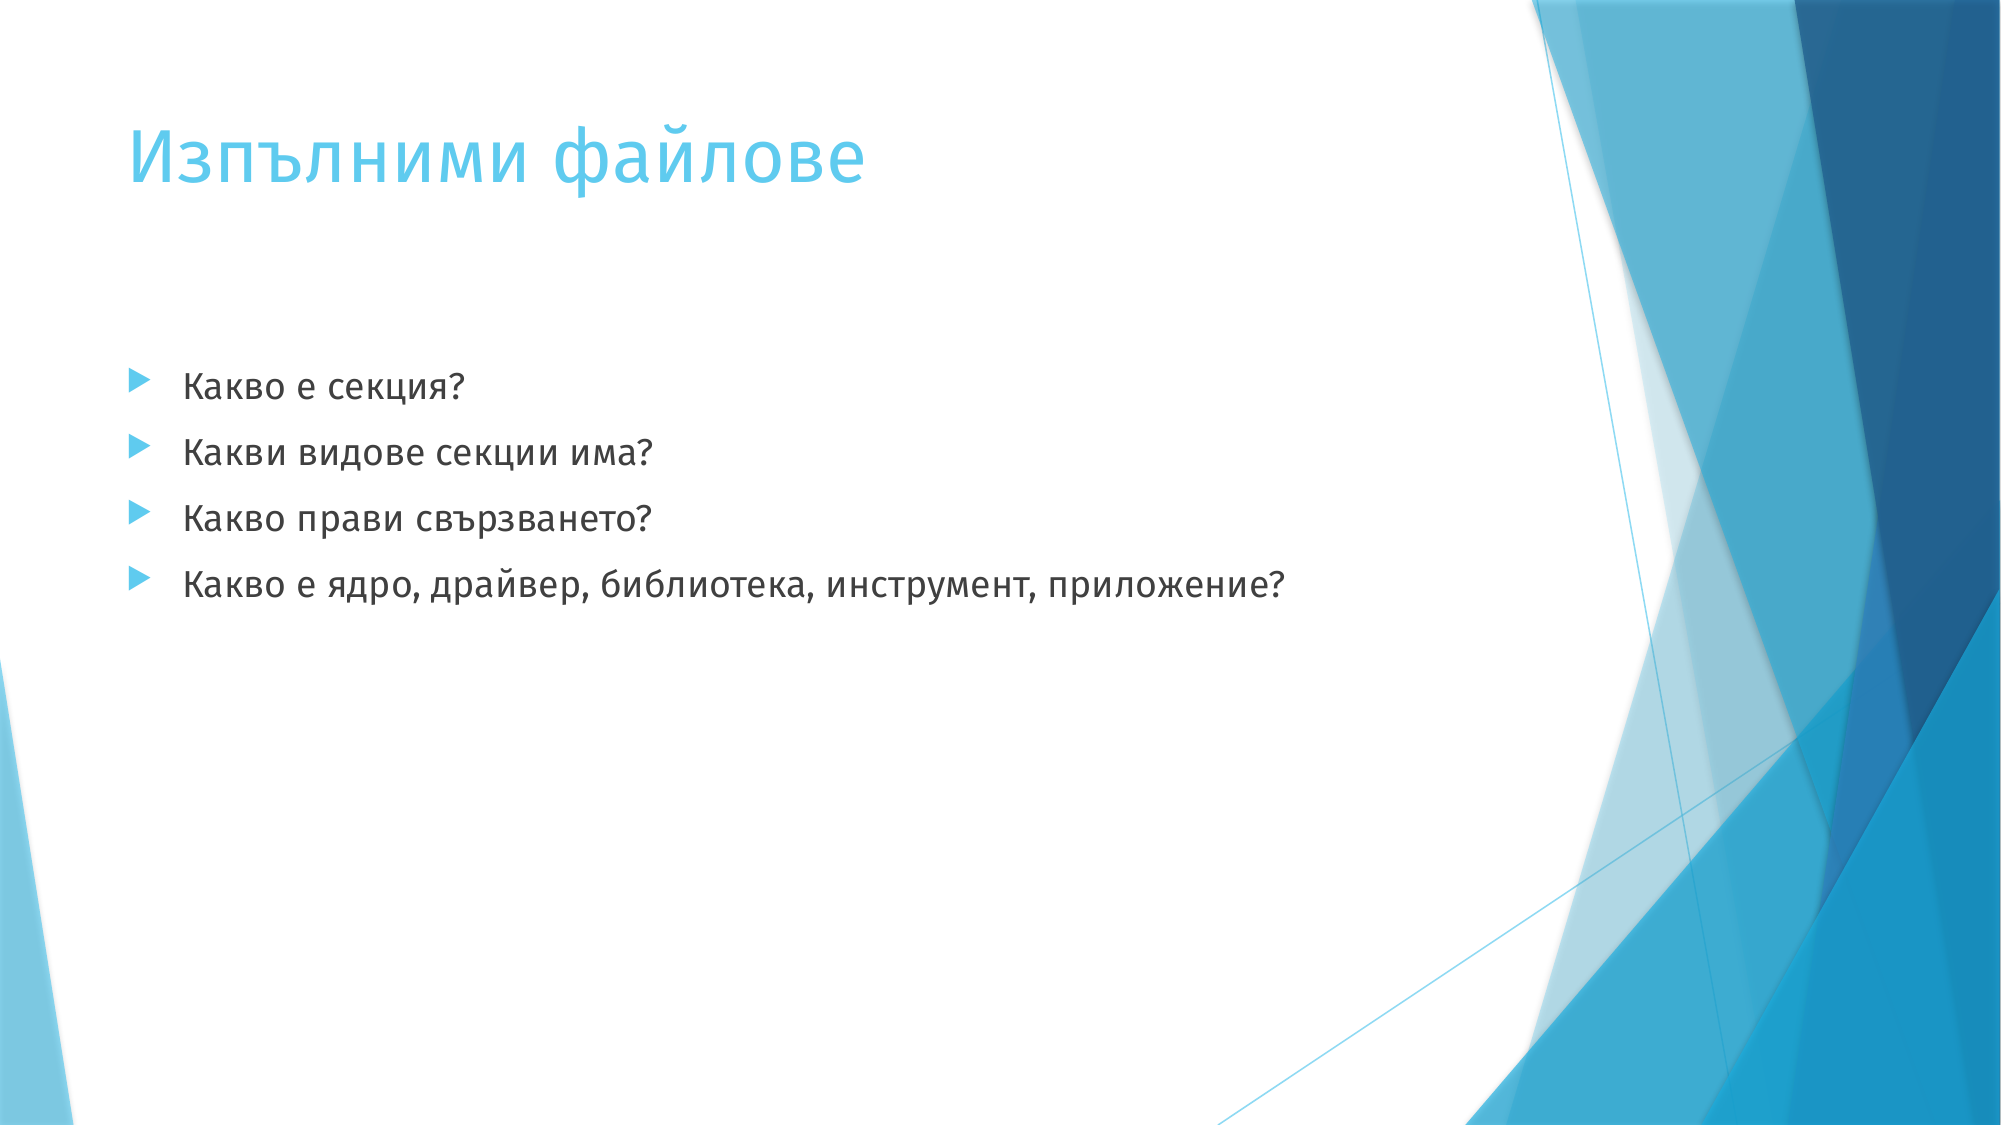

# Изпълними файлове
Какво е секция?
Какви видове секции има?
Какво прави свързването?
Какво е ядро, драйвер, библиотека, инструмент, приложение?